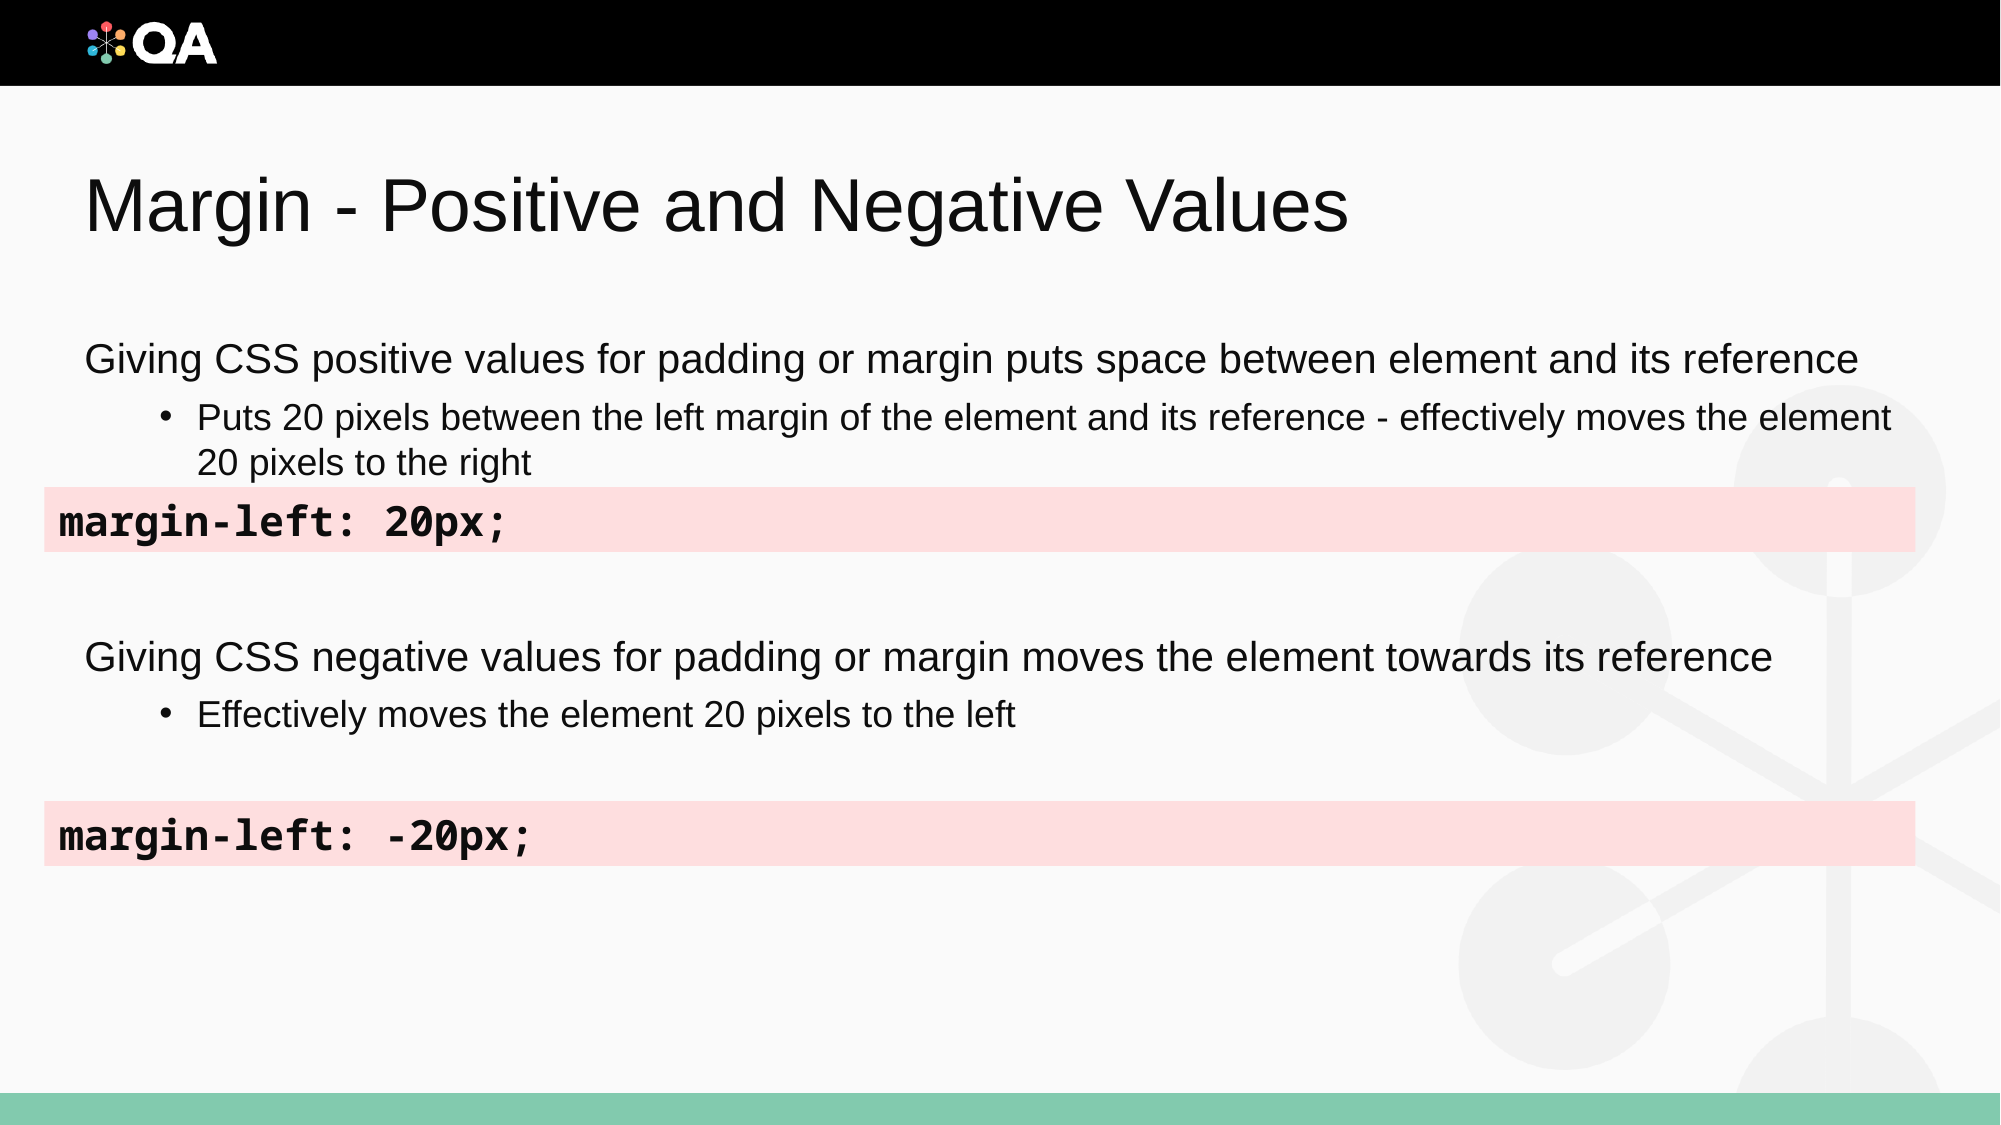

# Margin - Positive and Negative Values
Giving CSS positive values for padding or margin puts space between element and its reference
Puts 20 pixels between the left margin of the element and its reference - effectively moves the element 20 pixels to the right

Giving CSS negative values for padding or margin moves the element towards its reference
Effectively moves the element 20 pixels to the left
margin-left: 20px;
margin-left: -20px;